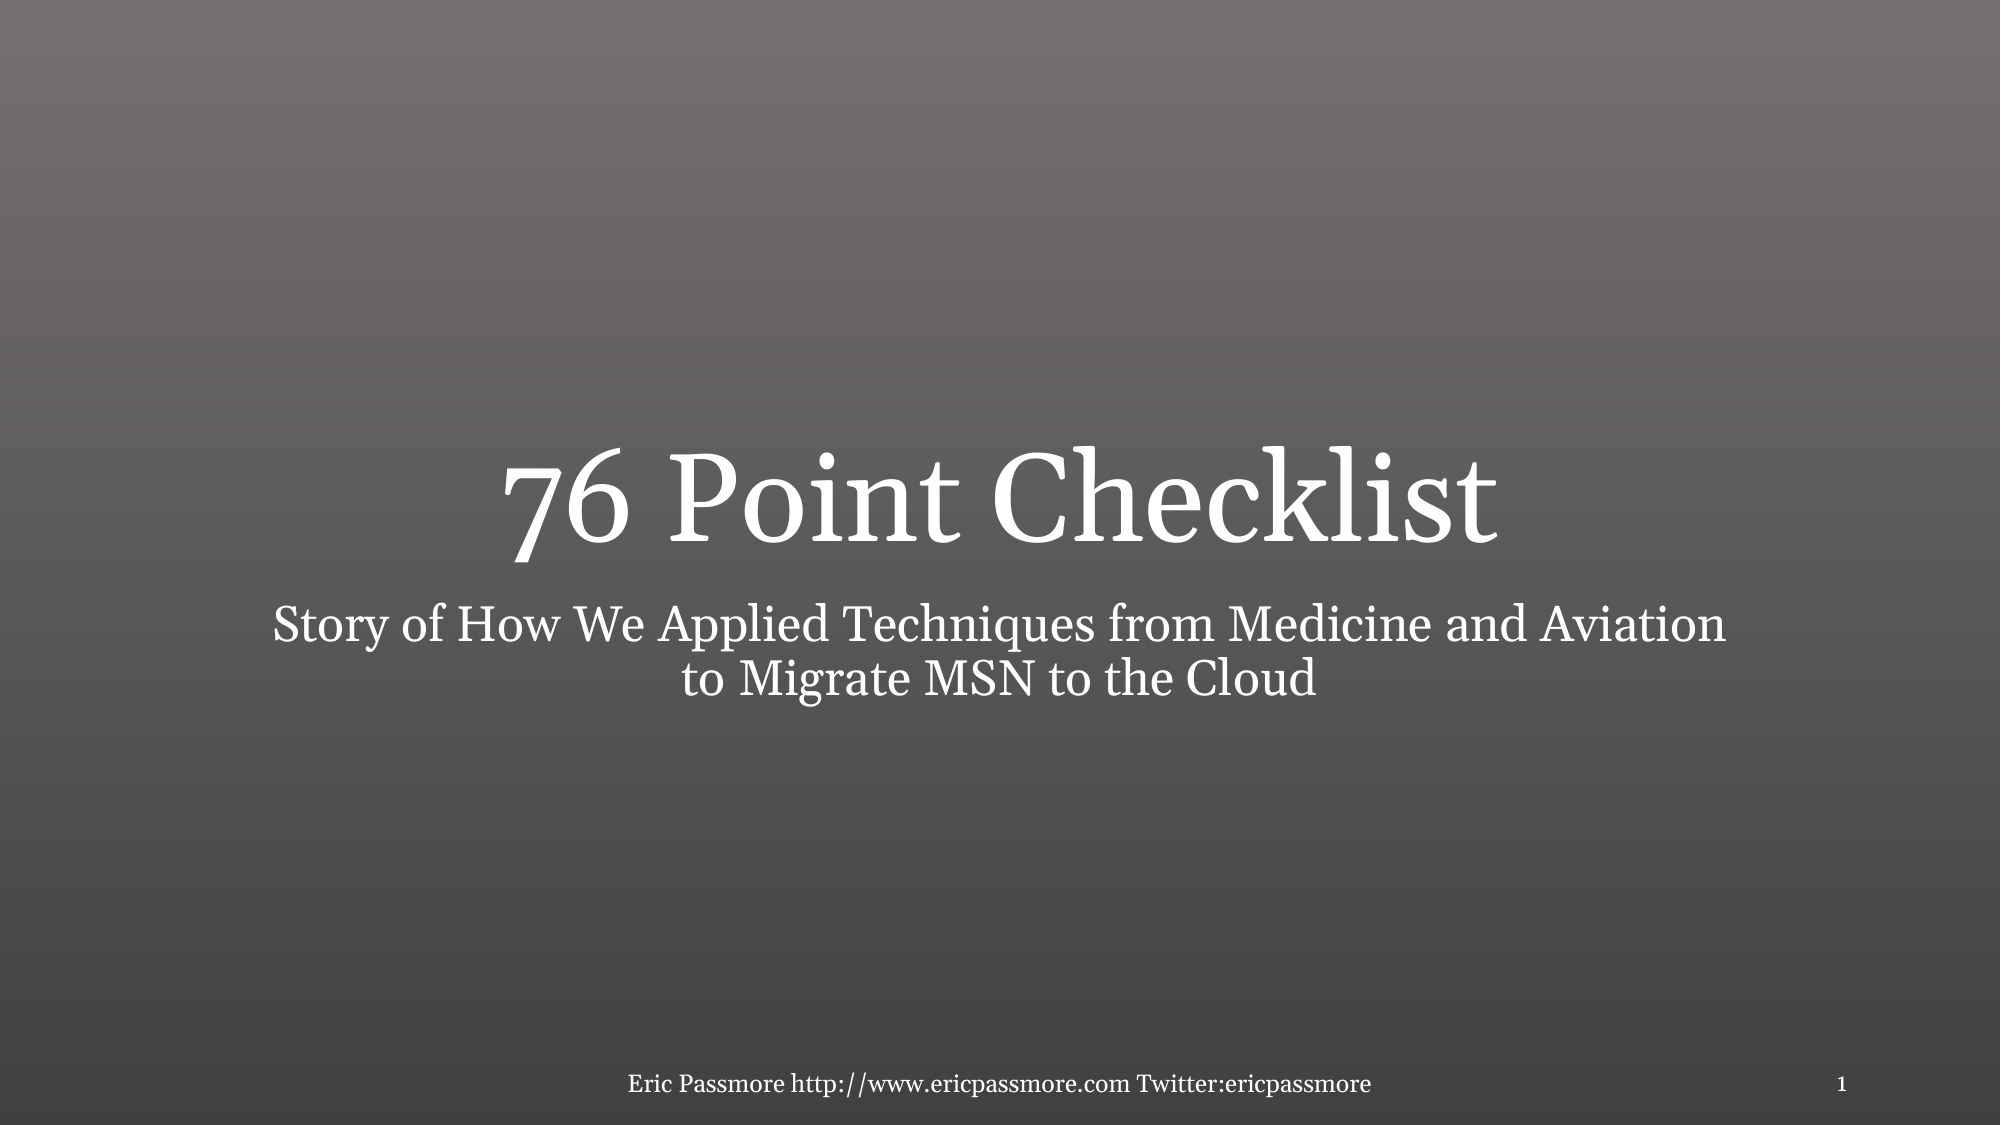

# 76 Point Checklist
Story of How We Applied Techniques from Medicine and Aviation to Migrate MSN to the Cloud
Eric Passmore http://www.ericpassmore.com Twitter:ericpassmore
1